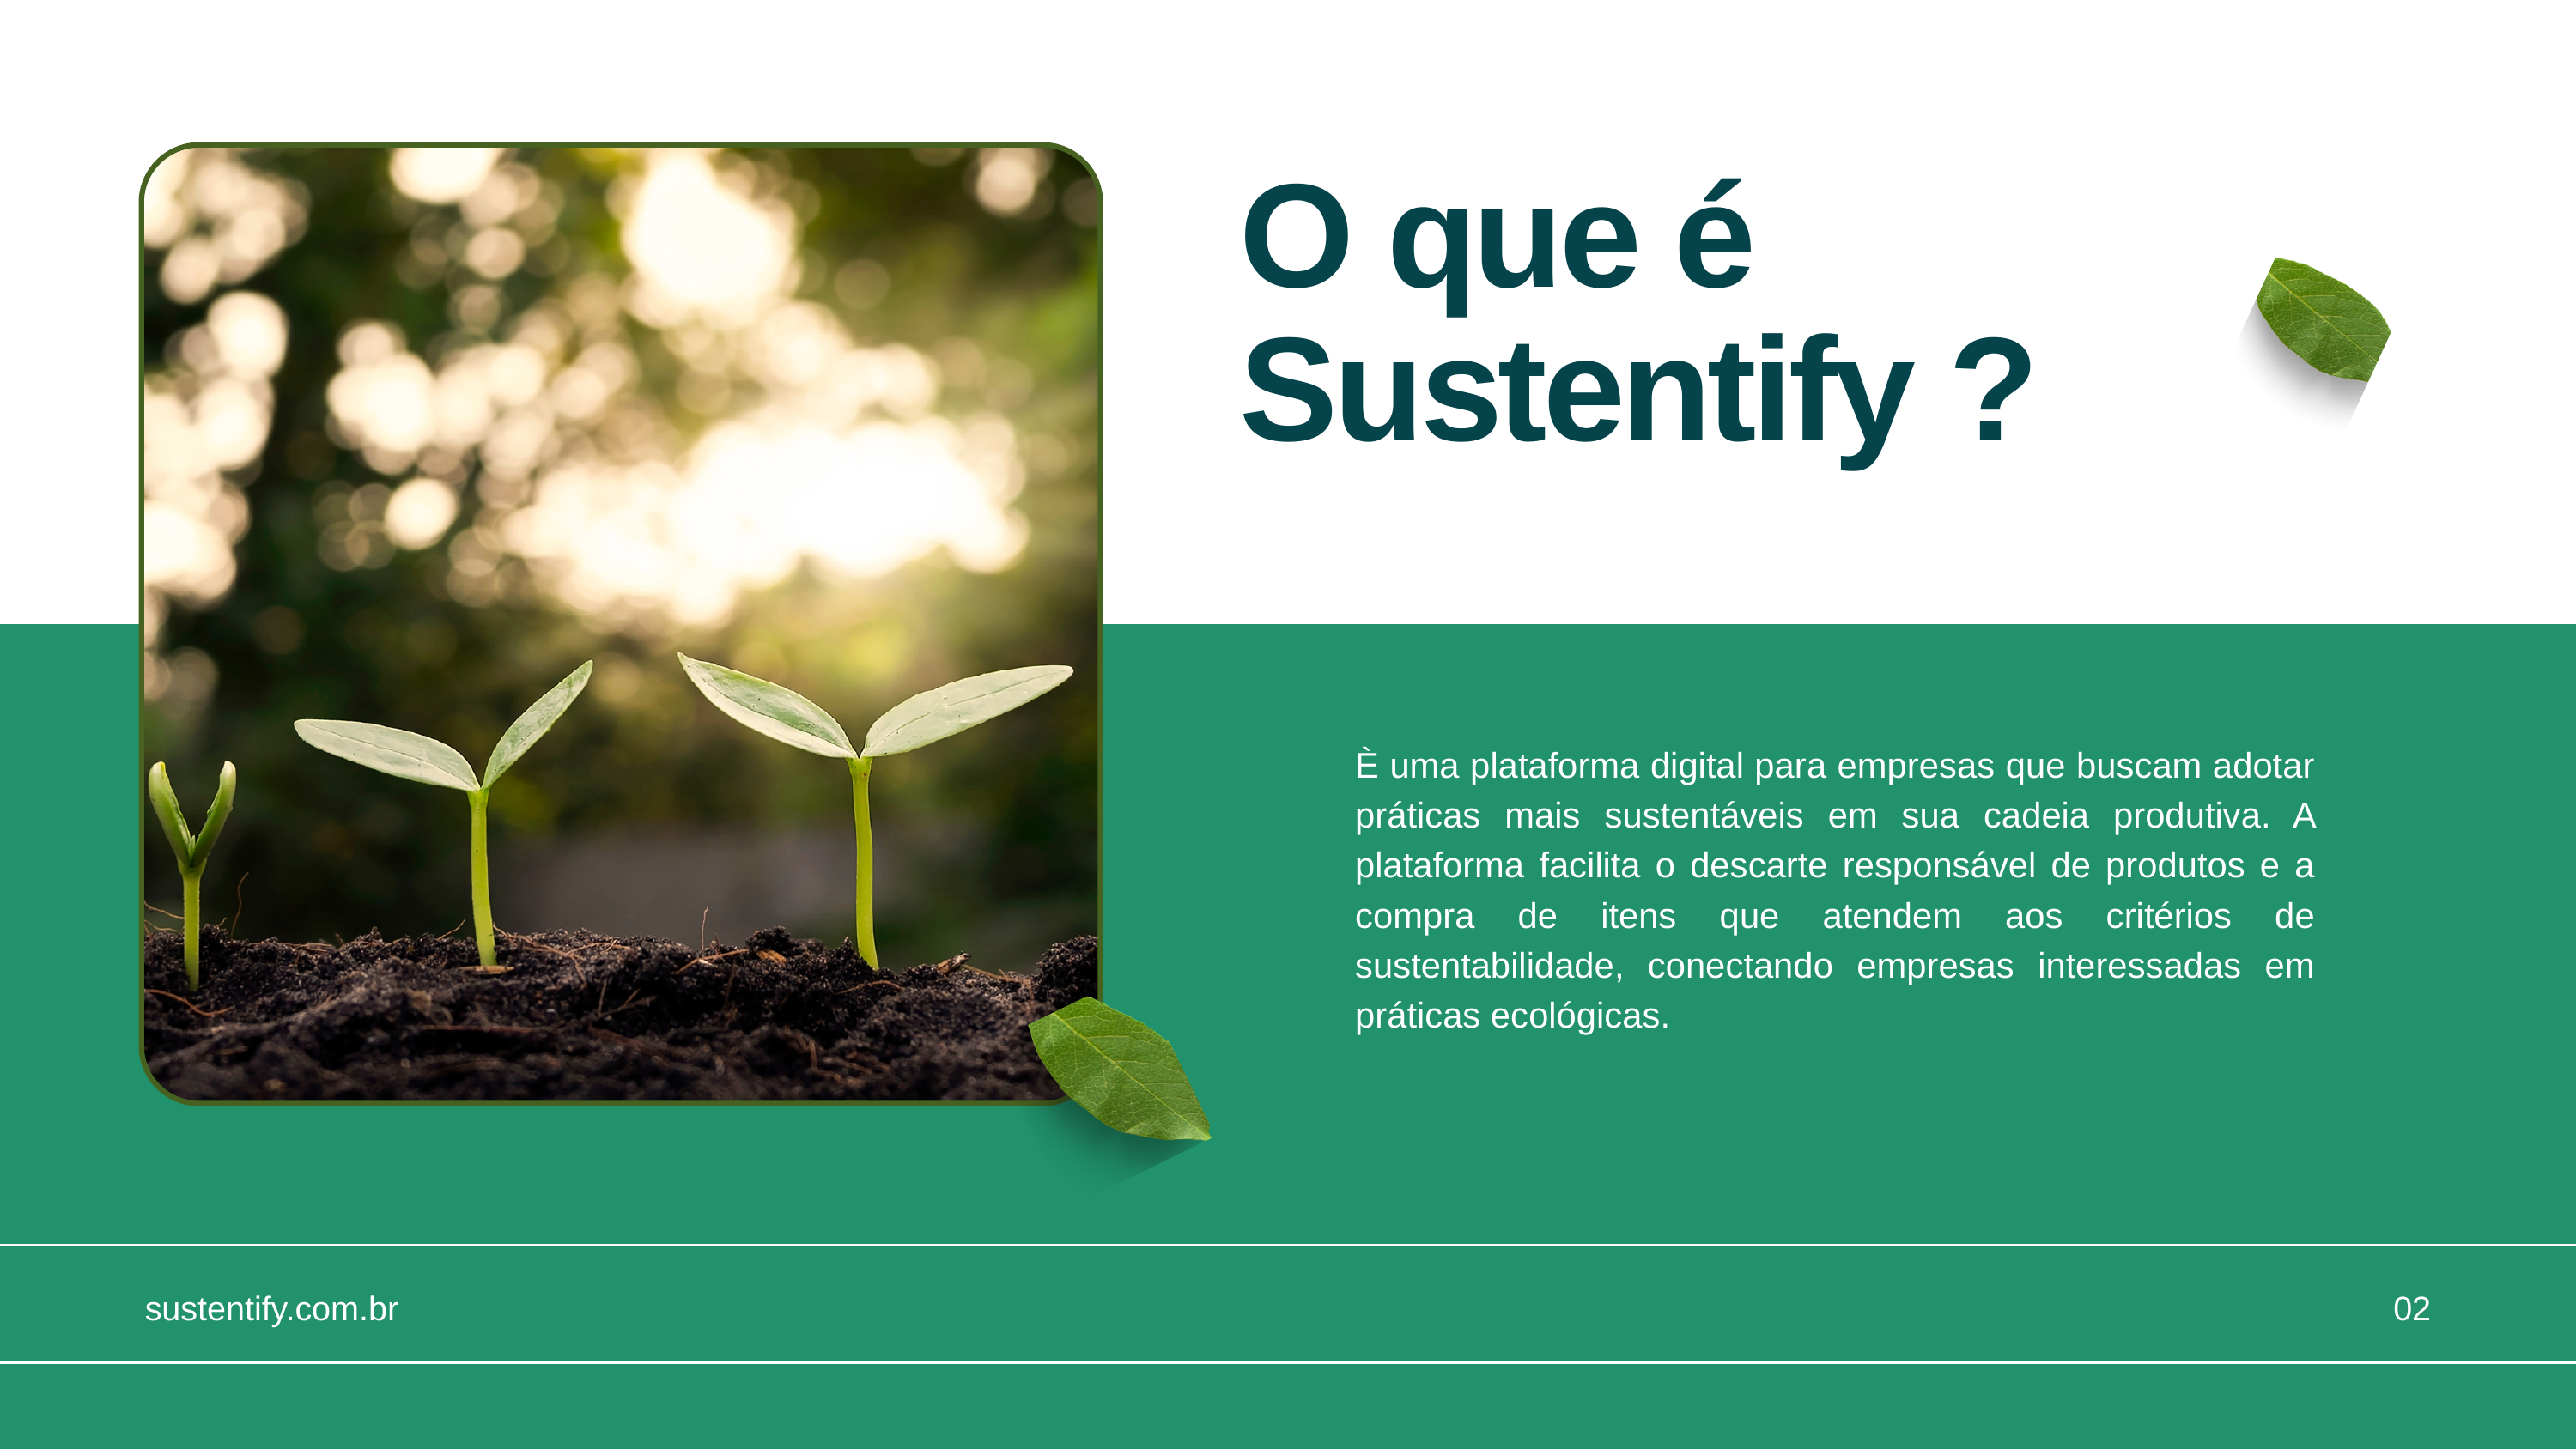

O que é Sustentify ?

È uma plataforma digital para empresas que buscam adotar práticas mais sustentáveis em sua cadeia produtiva. A plataforma facilita o descarte responsável de produtos e a compra de itens que atendem aos critérios de sustentabilidade, conectando empresas interessadas em práticas ecológicas.

sustentify.com.br
02